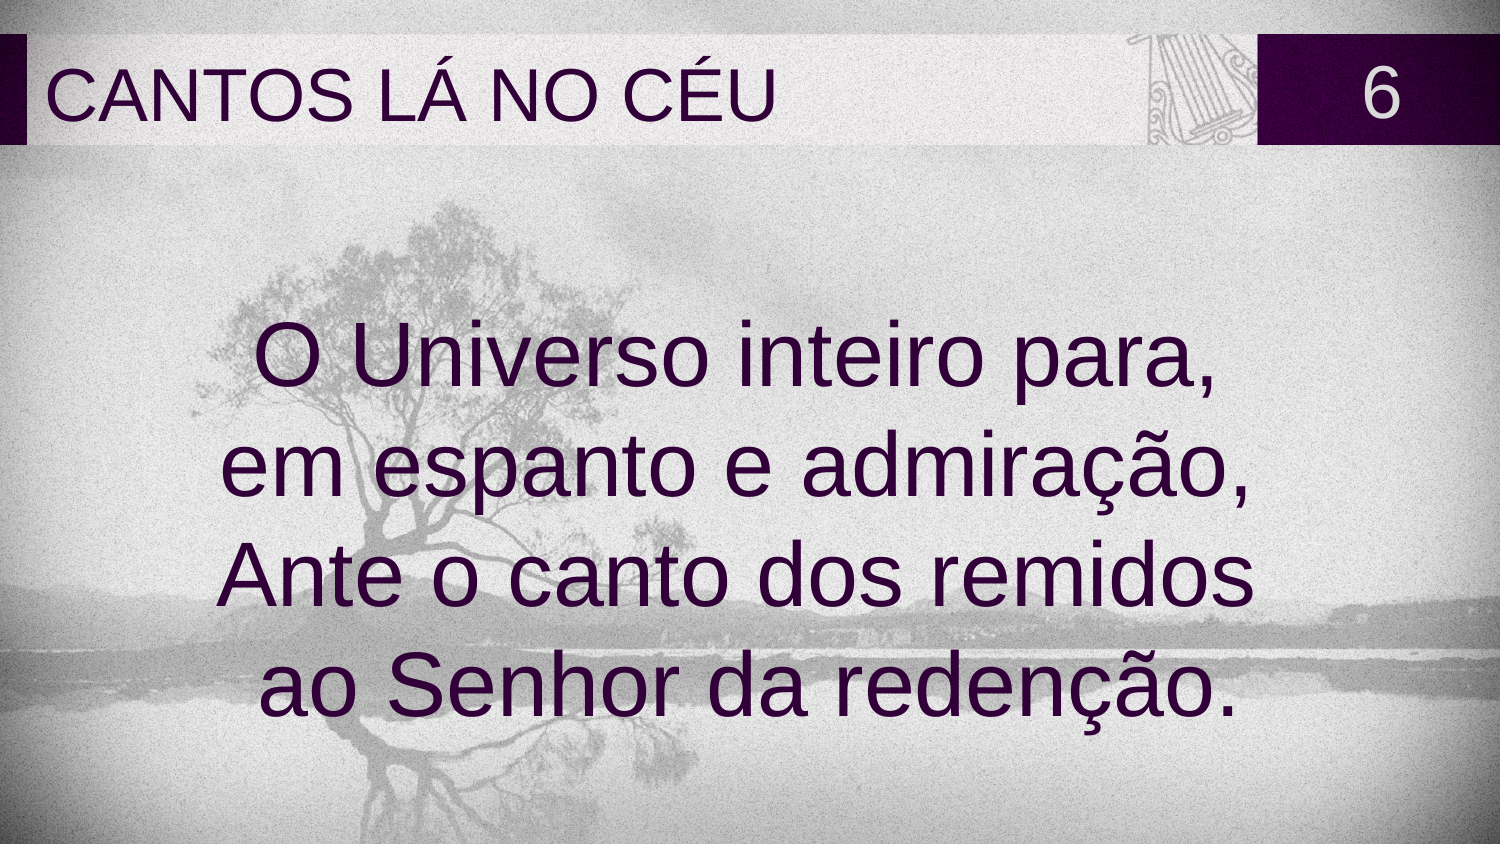

# CANTOS LÁ NO CÉU
6
O Universo inteiro para,
em espanto e admiração,
Ante o canto dos remidos
ao Senhor da redenção.